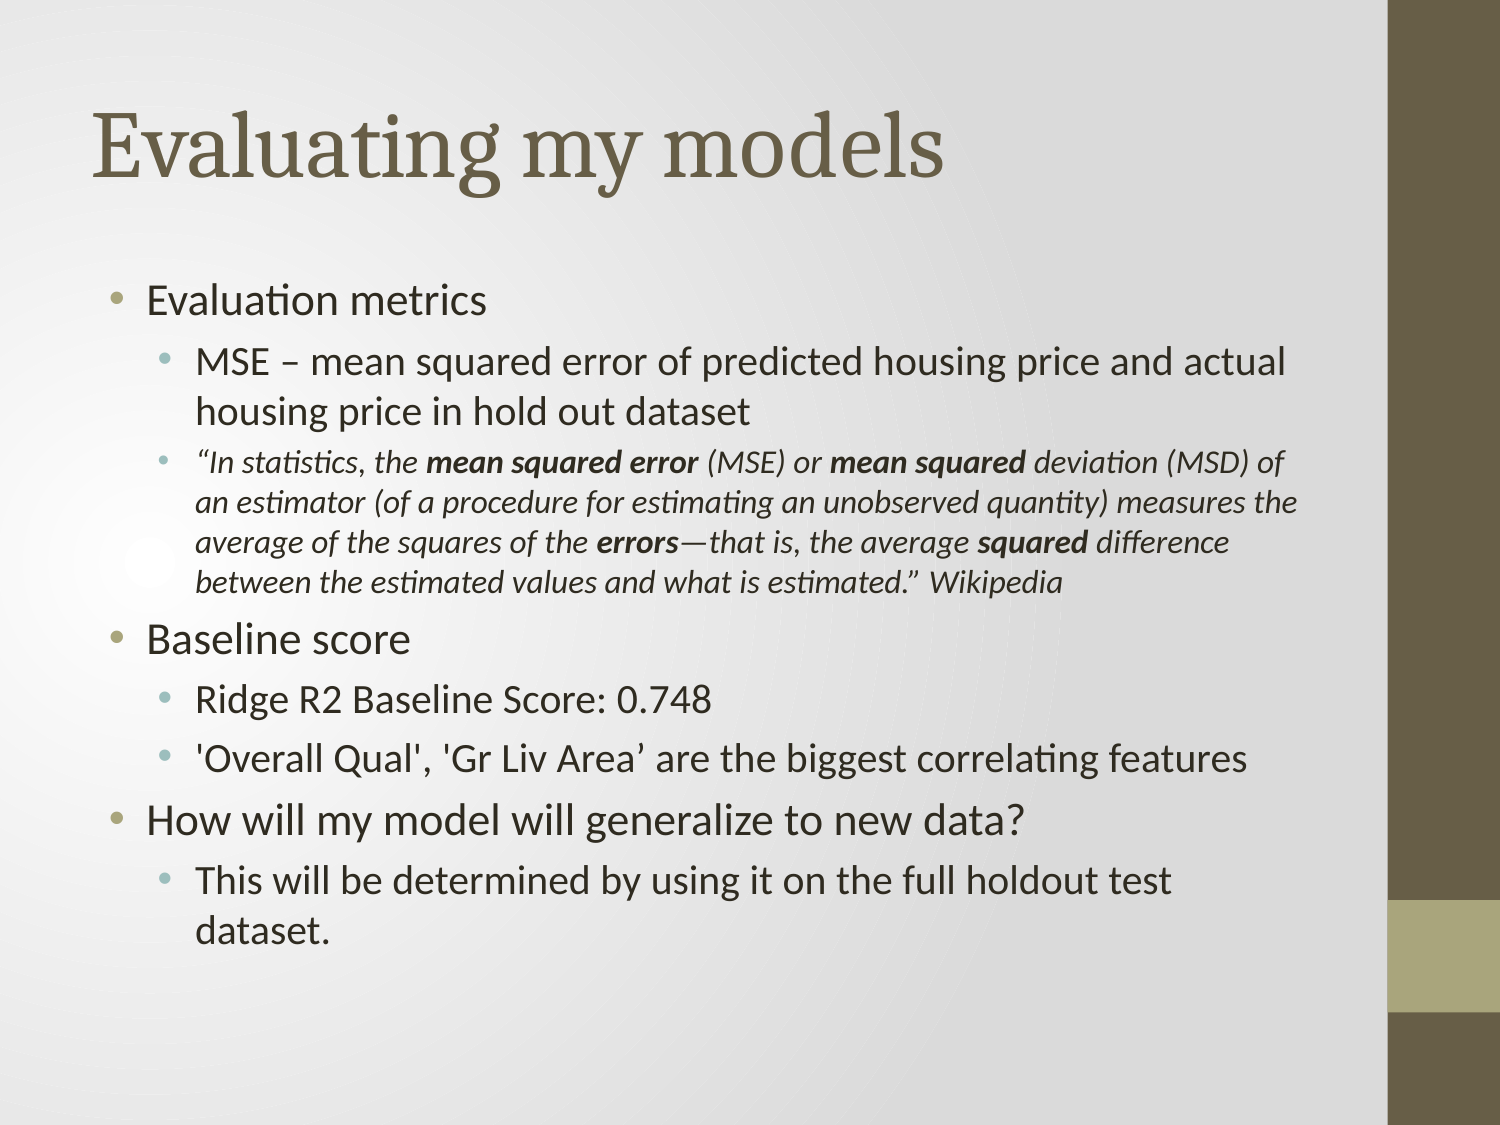

# Evaluating my models
Evaluation metrics
MSE – mean squared error of predicted housing price and actual housing price in hold out dataset
“In statistics, the mean squared error (MSE) or mean squared deviation (MSD) of an estimator (of a procedure for estimating an unobserved quantity) measures the average of the squares of the errors—that is, the average squared difference between the estimated values and what is estimated.” Wikipedia
Baseline score
Ridge R2 Baseline Score: 0.748
'Overall Qual', 'Gr Liv Area’ are the biggest correlating features
How will my model will generalize to new data?
This will be determined by using it on the full holdout test dataset.